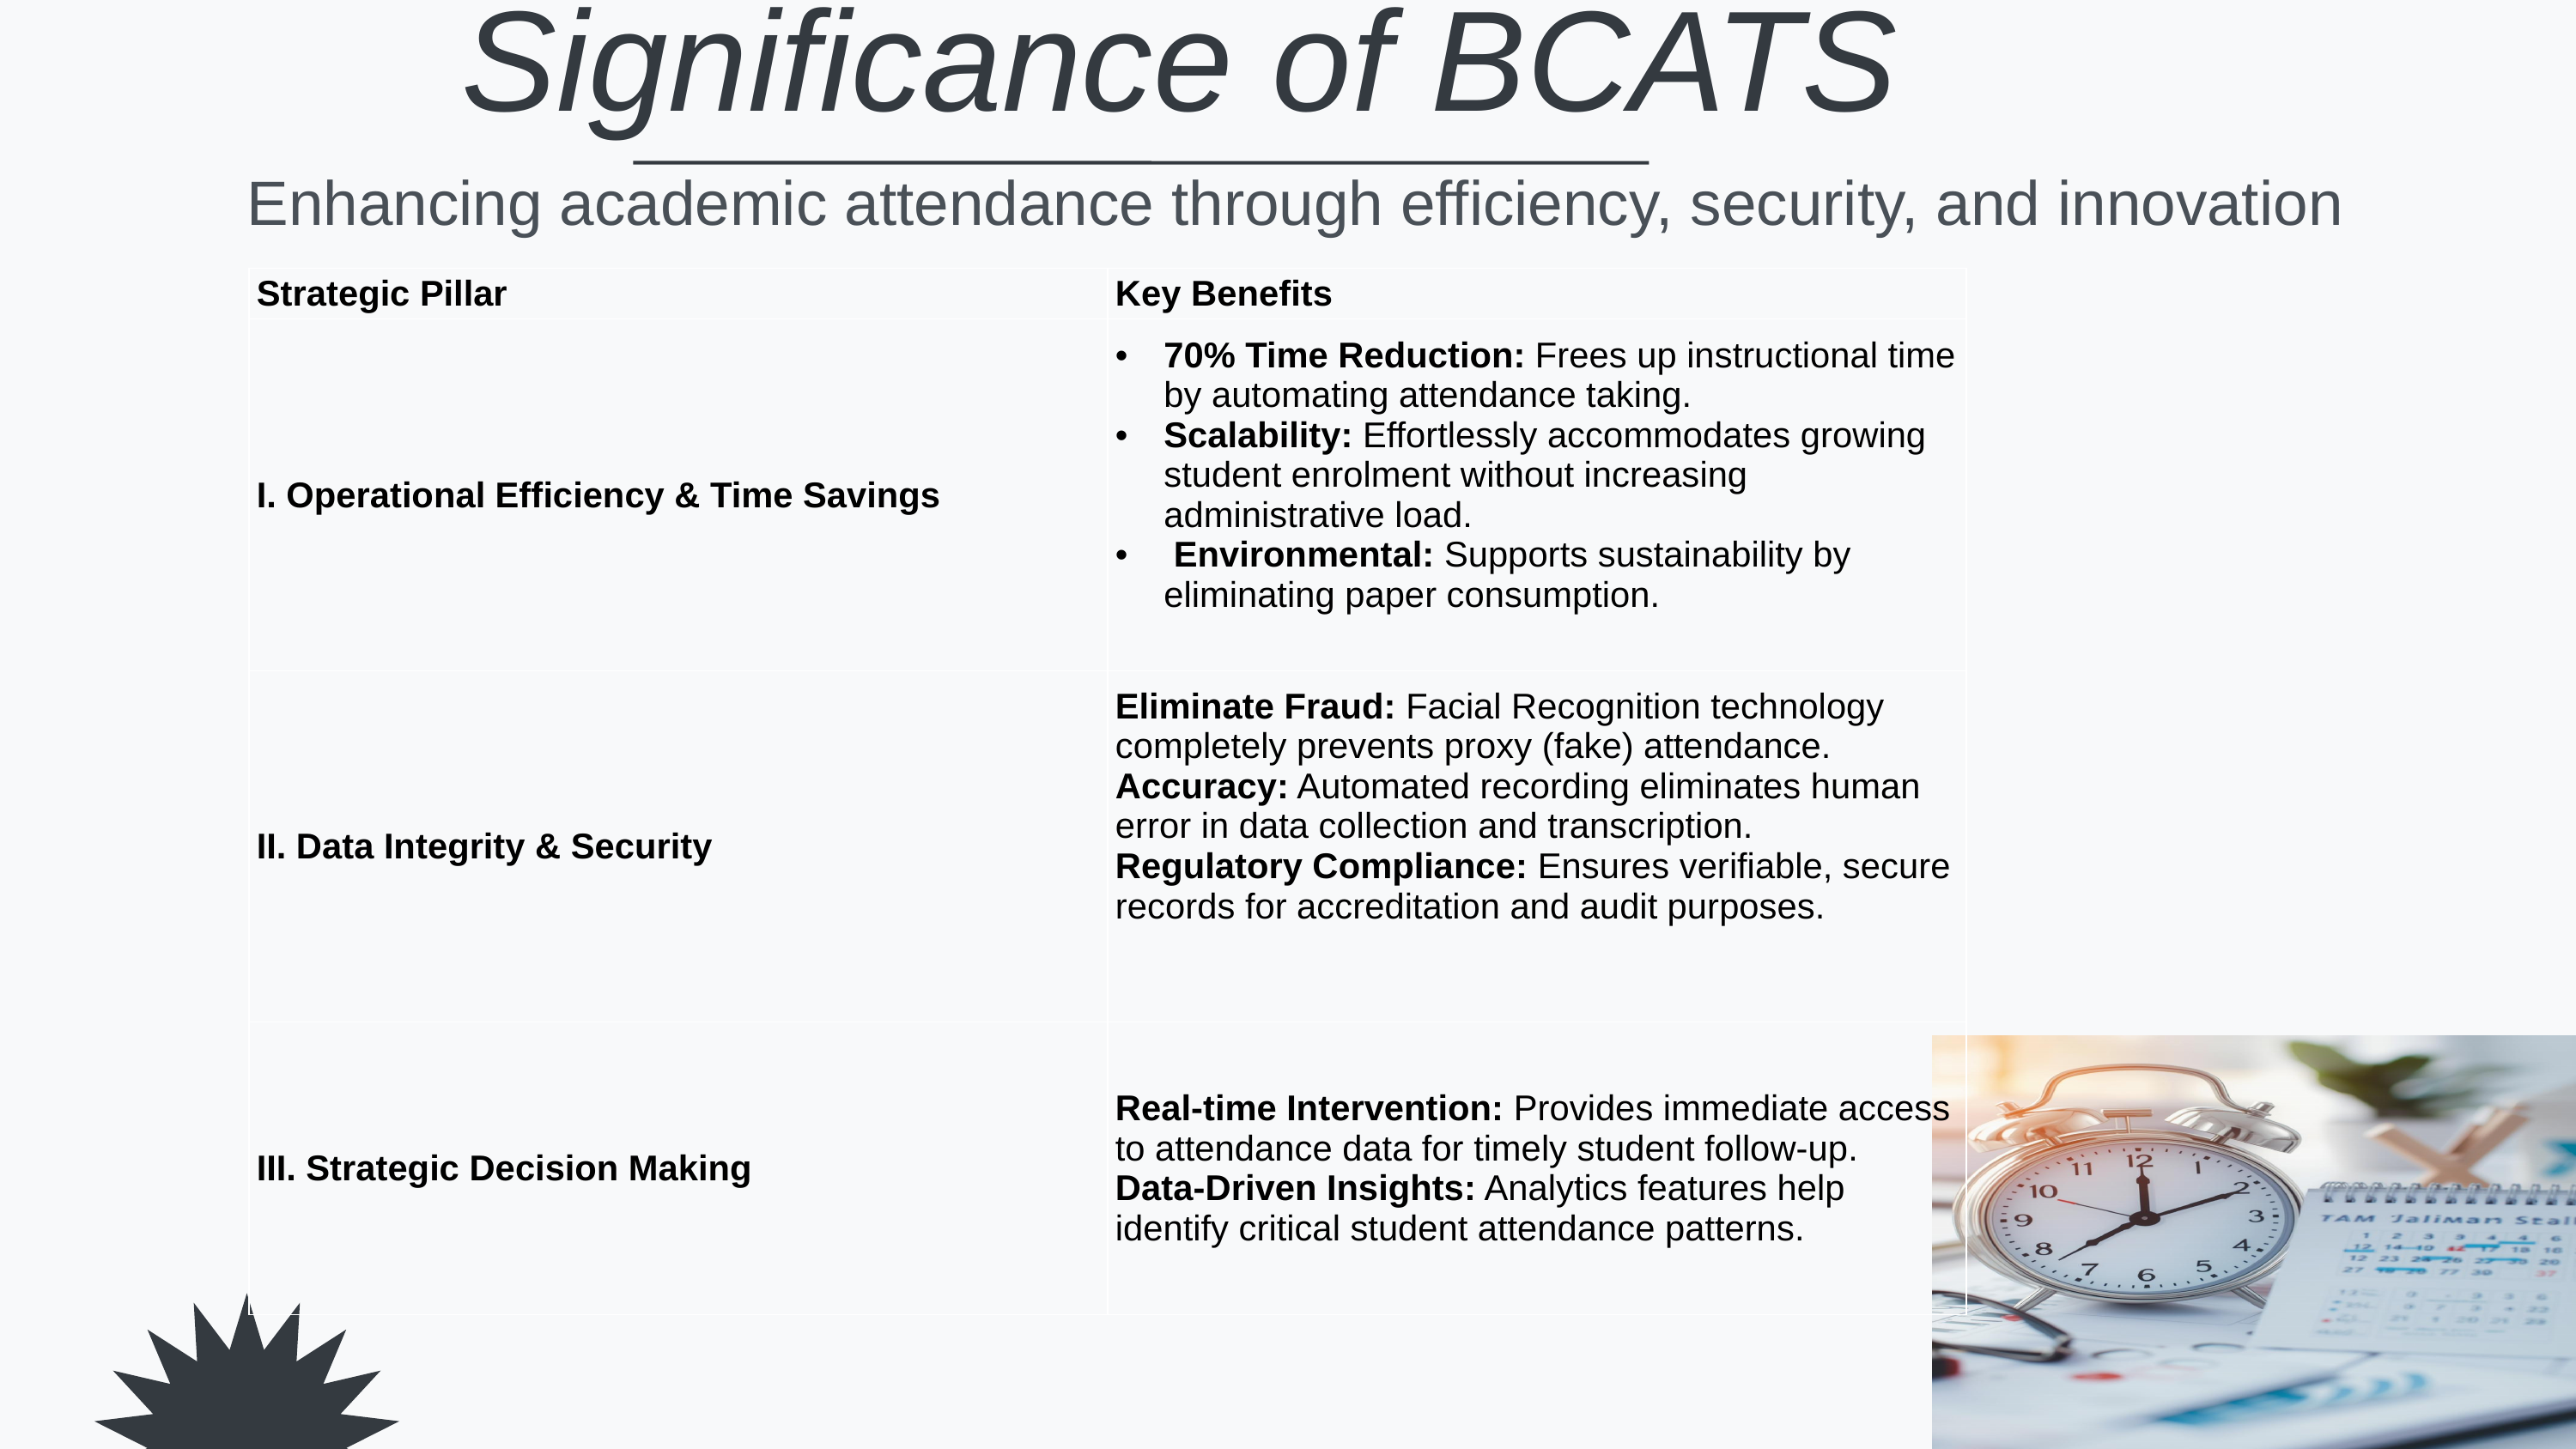

Significance of BCATS
Enhancing academic attendance through efficiency, security, and innovation

| Strategic Pillar | Key Benefits |
| --- | --- |
| I. Operational Efficiency & Time Savings | 70% Time Reduction: Frees up instructional time by automating attendance taking. Scalability: Effortlessly accommodates growing student enrolment without increasing administrative load. Environmental: Supports sustainability by eliminating paper consumption. |
| II. Data Integrity & Security | Eliminate Fraud: Facial Recognition technology completely prevents proxy (fake) attendance. Accuracy: Automated recording eliminates human error in data collection and transcription. Regulatory Compliance: Ensures verifiable, secure records for accreditation and audit purposes. |
| III. Strategic Decision Making | Real-time Intervention: Provides immediate access to attendance data for timely student follow-up. Data-Driven Insights: Analytics features help identify critical student attendance patterns. |